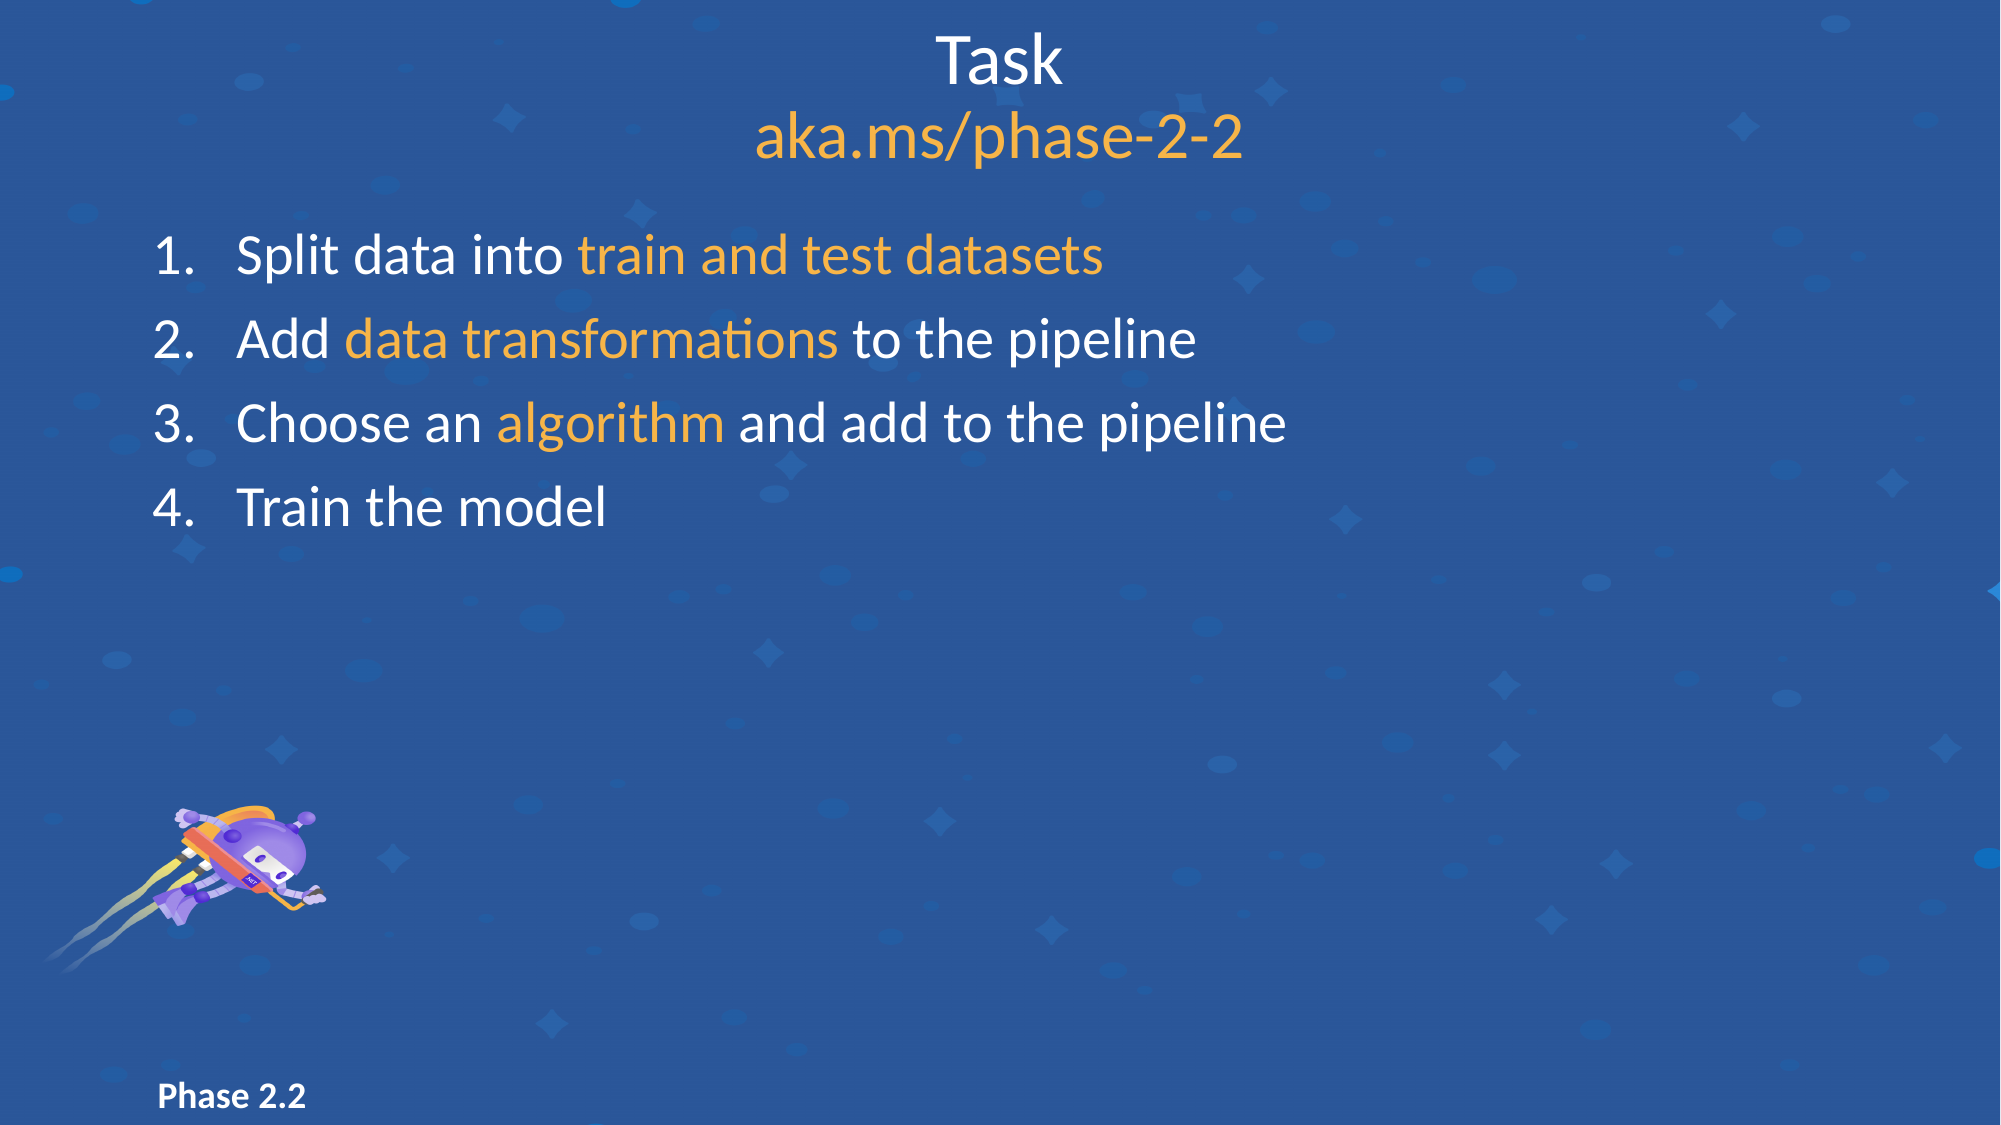

Task
aka.ms/phase-2-2
Split data into train and test datasets
Add data transformations to the pipeline
Choose an algorithm and add to the pipeline
Train the model
Phase 2.2